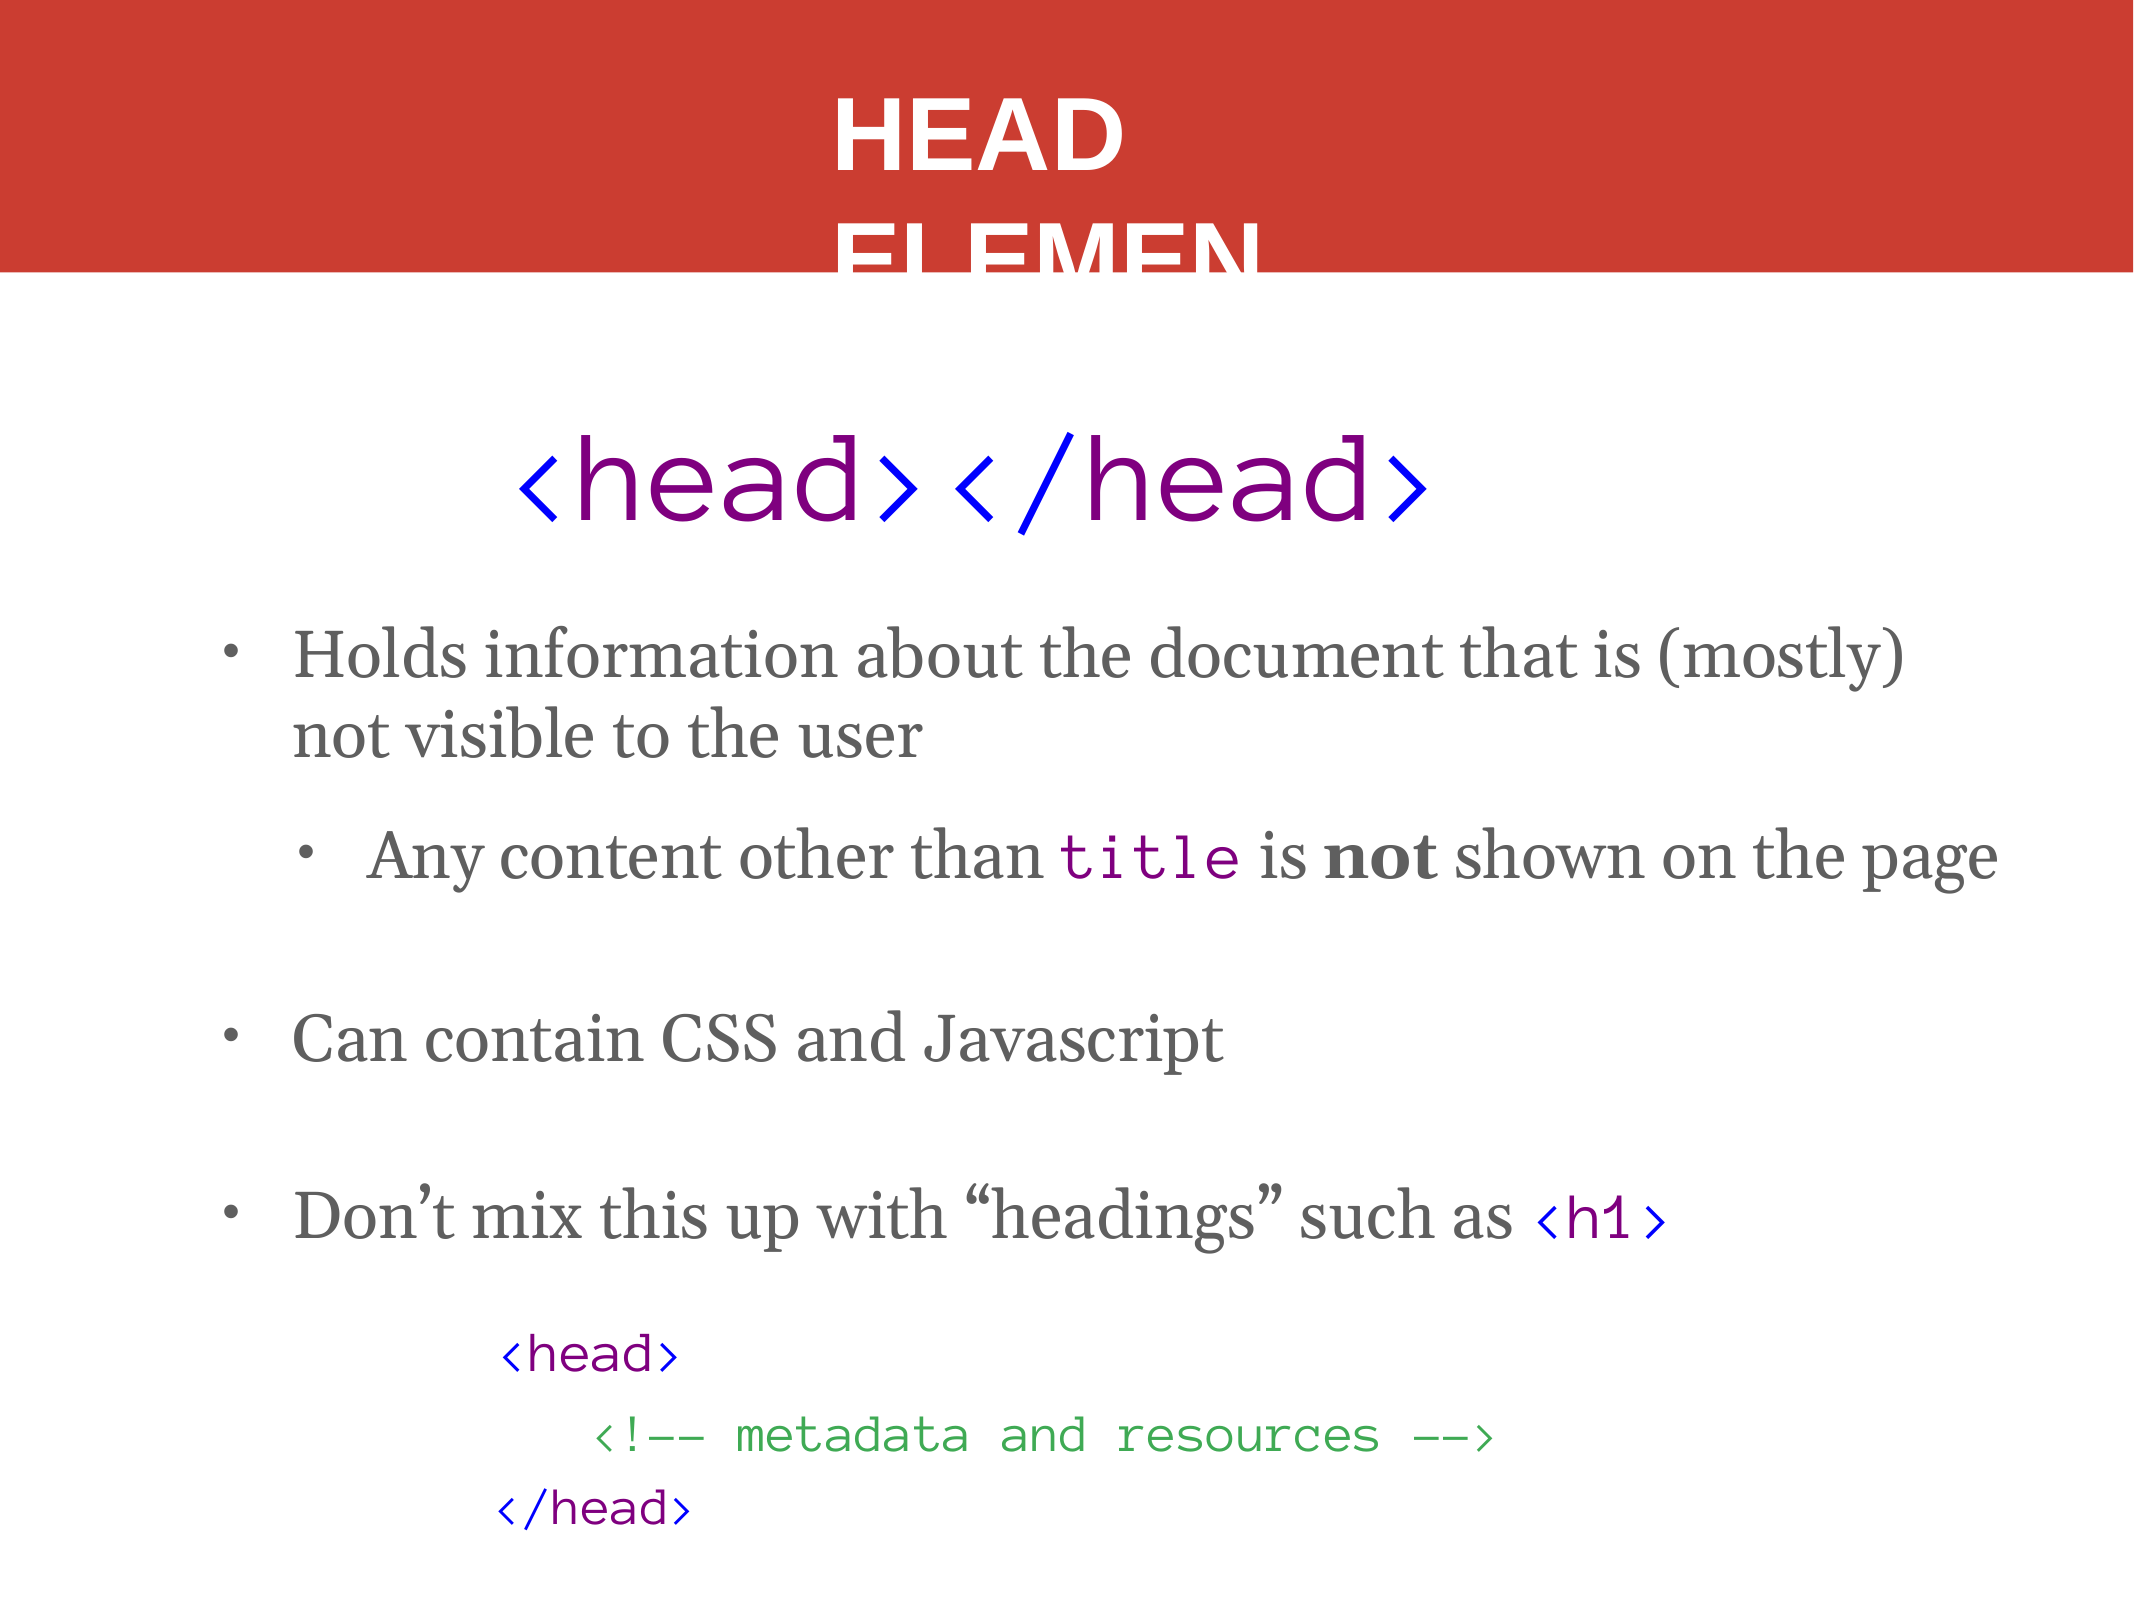

# HEAD ELEMENT
<head></head>

Holds information about the document that is (mostly) not visible to the user
Any content other than title is not shown on the page

Can contain CSS and Javascript

Don’t mix this up with “headings” such as <h1>
<head>
<!-- metadata and resources -->
</head>